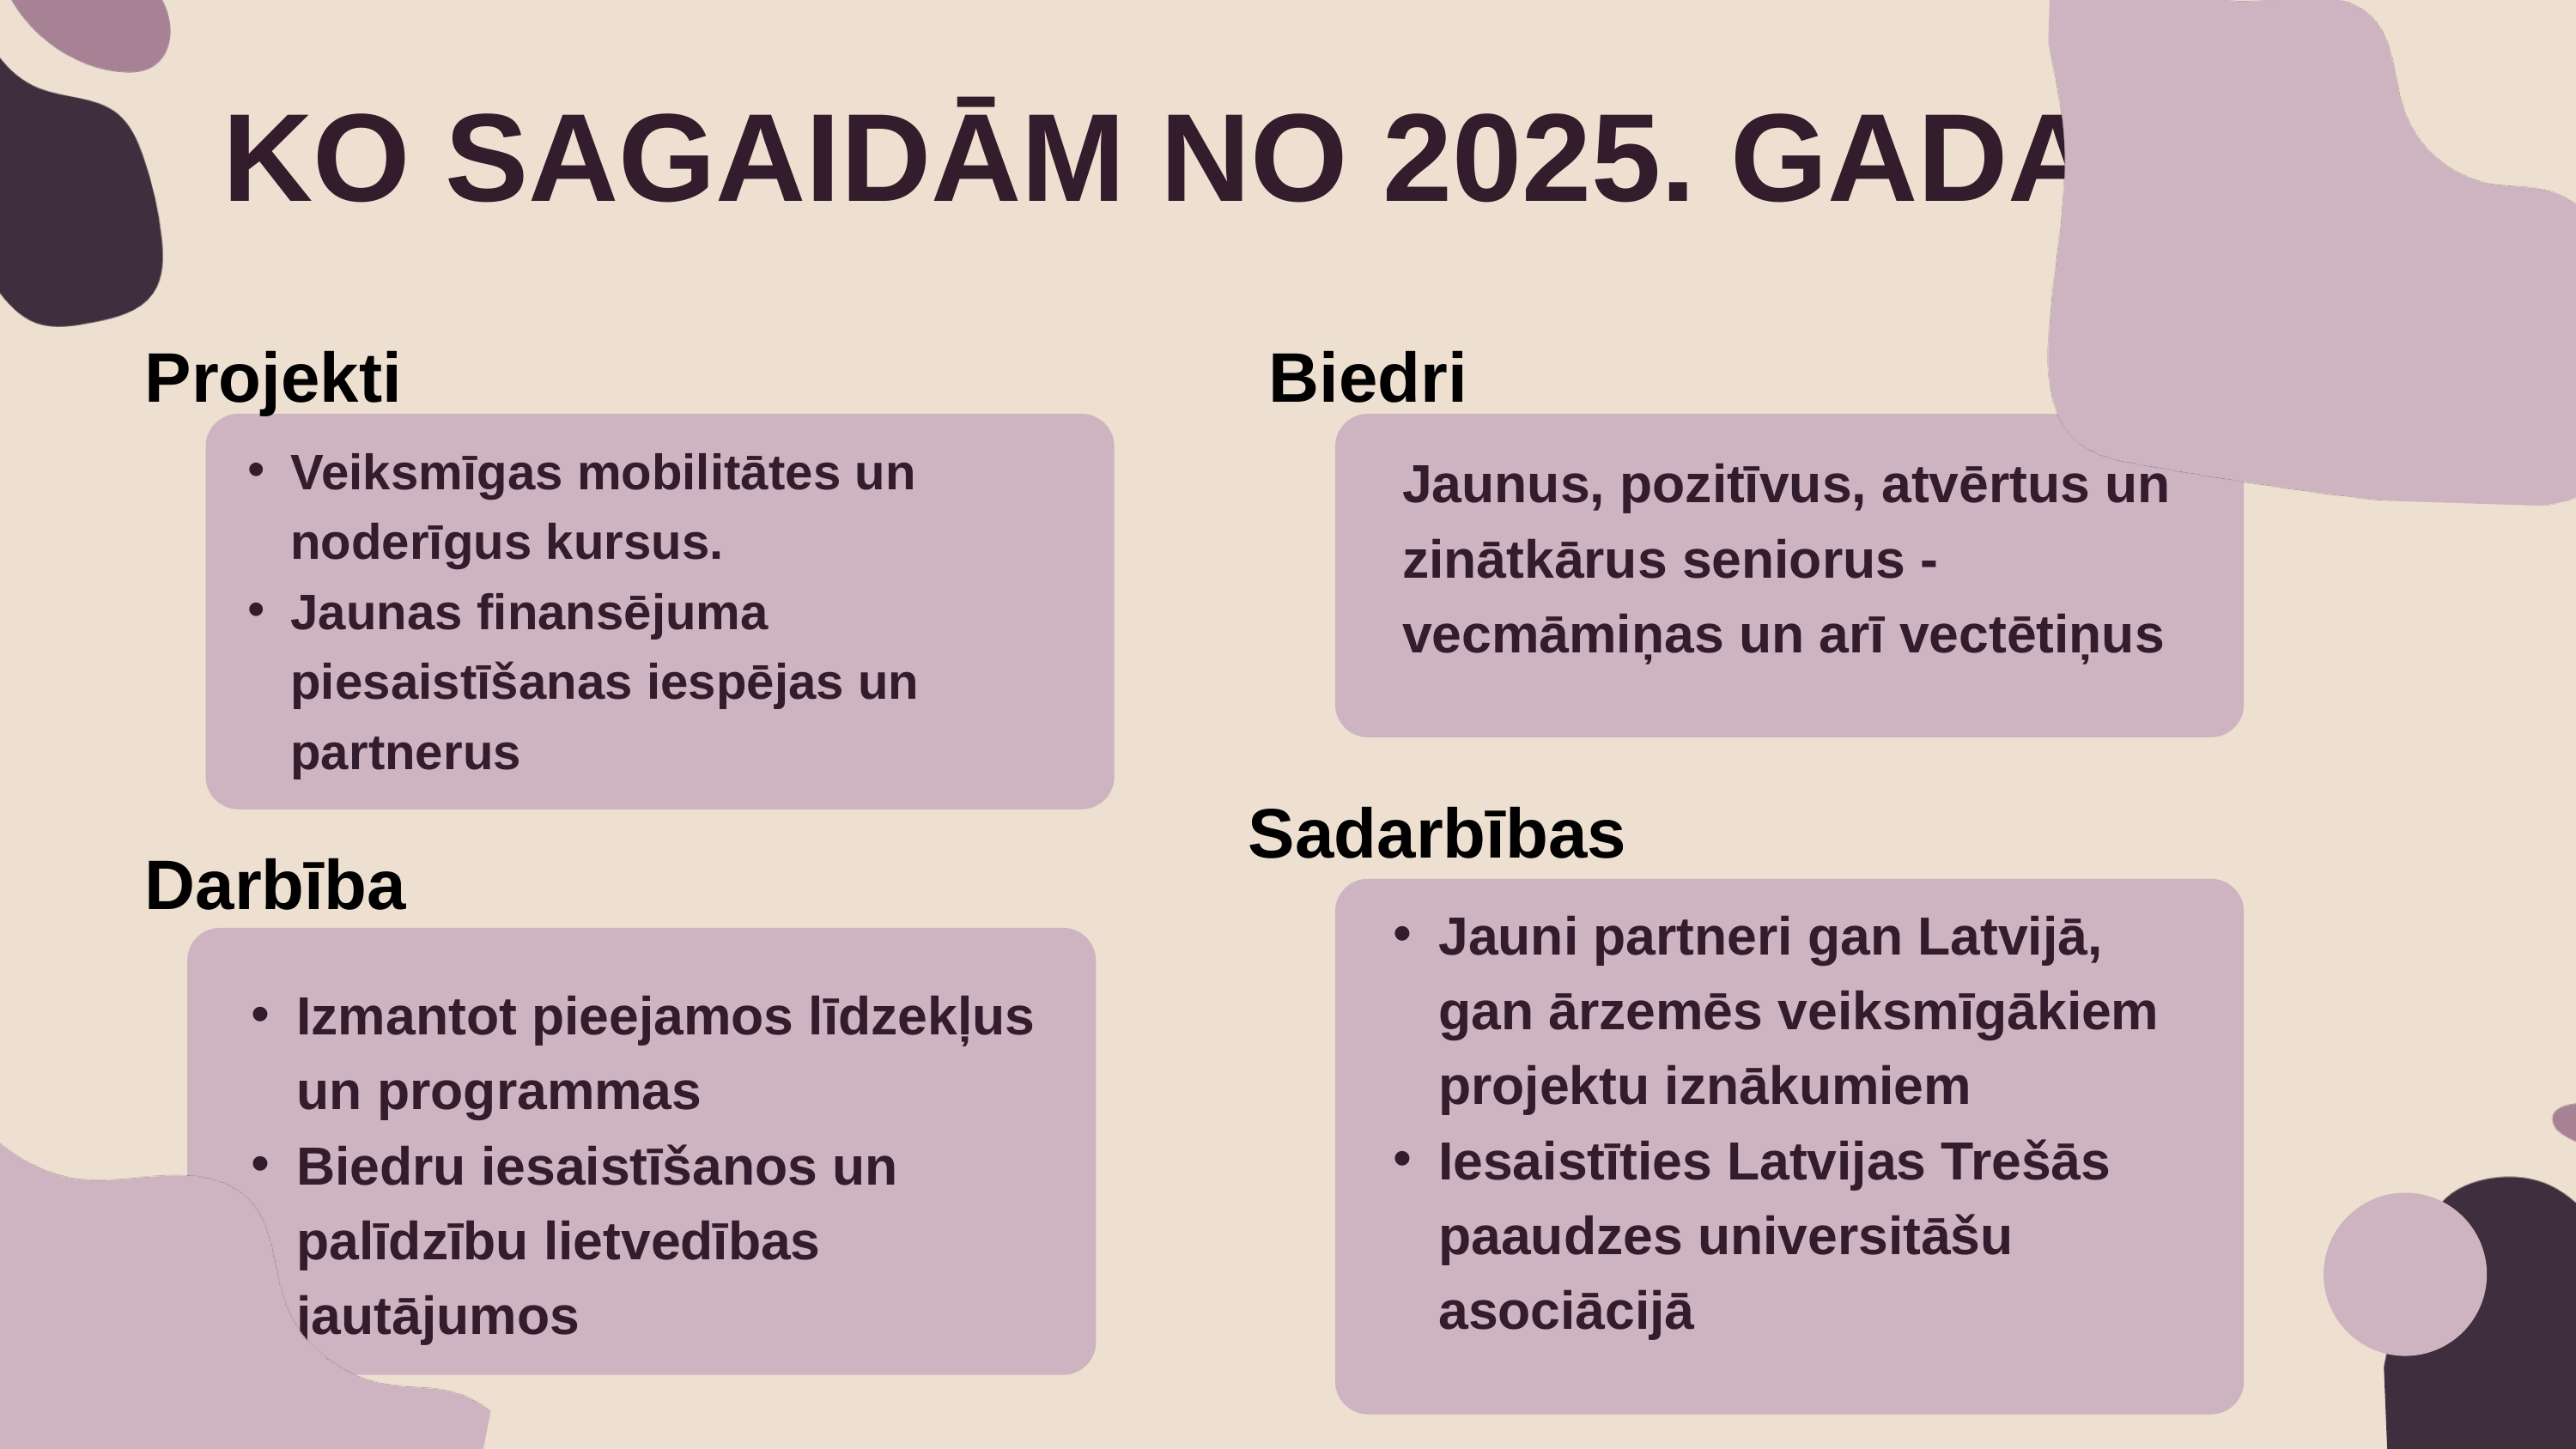

KO SAGAIDĀM NO 2025. GADA
Projekti
Biedri

Veiksmīgas mobilitātes un noderīgus kursus.
Jaunas finansējuma piesaistīšanas iespējas un partnerus
Jaunus, pozitīvus, atvērtus un zinātkārus seniorus - vecmāmiņas un arī vectētiņus
Sadarbības partneri
Darbība

Jauni partneri gan Latvijā, gan ārzemēs veiksmīgākiem projektu iznākumiem
Iesaistīties Latvijas Trešās paaudzes universitāšu asociācijā

Izmantot pieejamos līdzekļus un programmas
Biedru iesaistīšanos un palīdzību lietvedības jautājumos